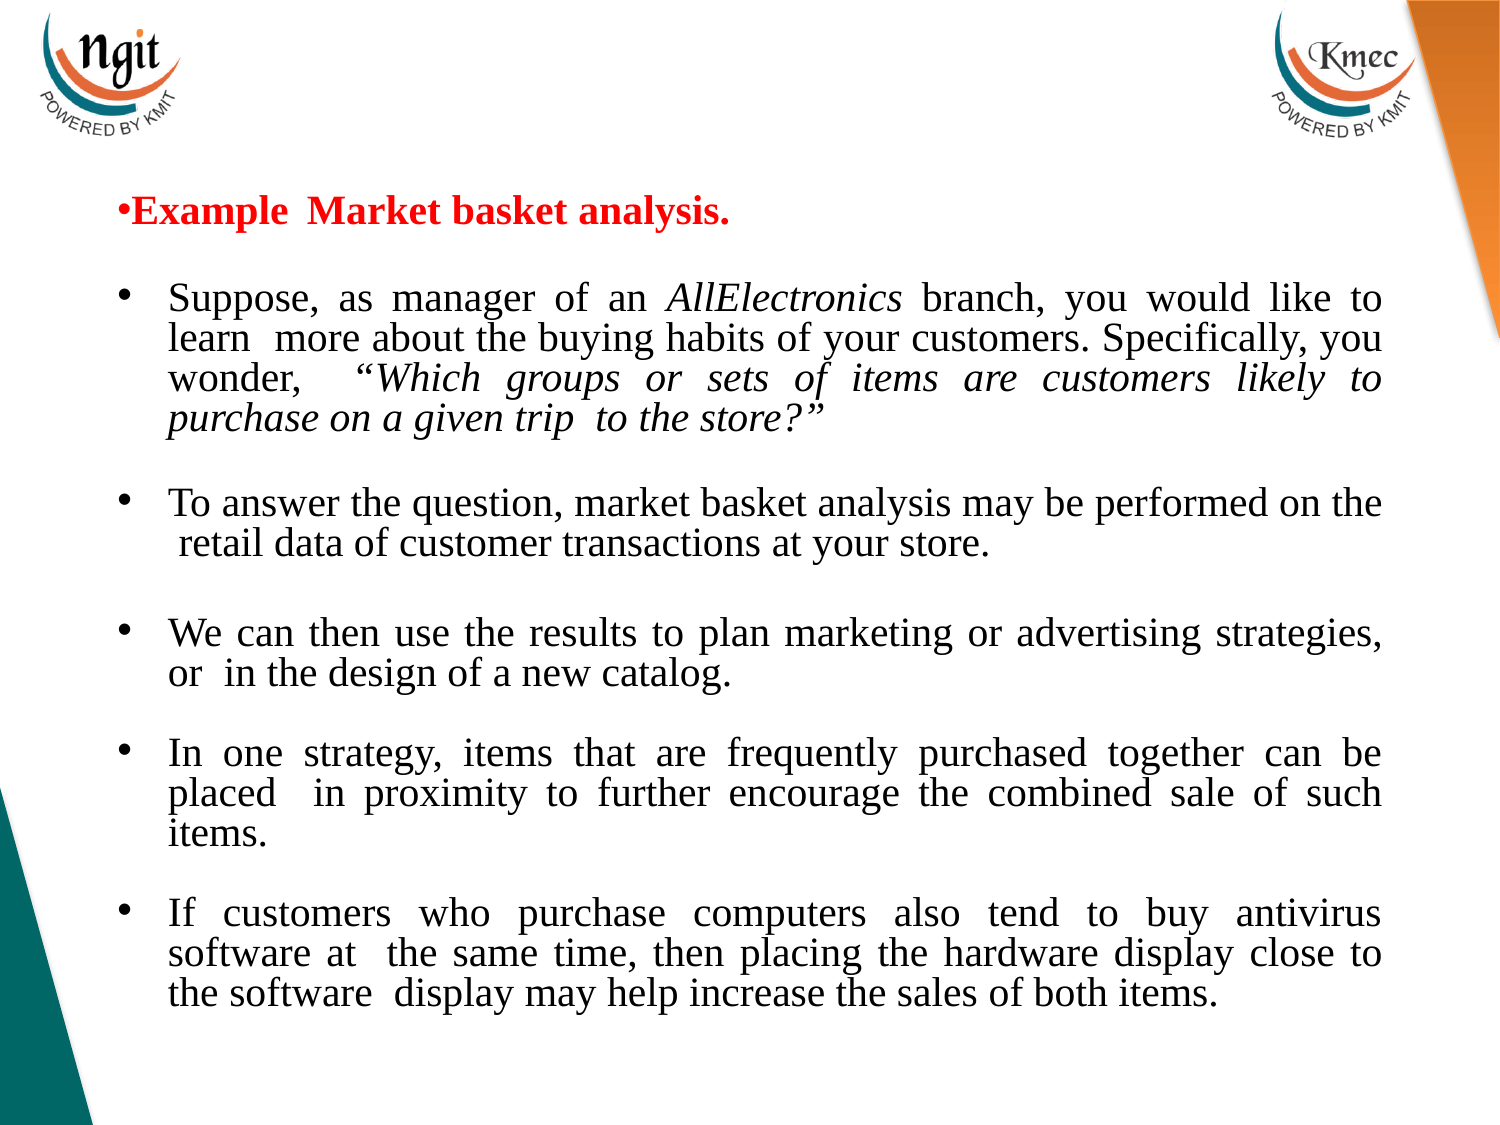

Example Market basket analysis.

Suppose, as manager of an AllElectronics branch, you would like to learn  more about the buying habits of your customers. Specifically, you wonder,  “Which groups or sets of items are customers likely to purchase on a given trip  to the store?”

To answer the question, market basket analysis may be performed on the  retail data of customer transactions at your store.

We can then use the results to plan marketing or advertising strategies, or  in the design of a new catalog.

In one strategy, items that are frequently purchased together can be placed  in proximity to further encourage the combined sale of such items.

If customers who purchase computers also tend to buy antivirus software at  the same time, then placing the hardware display close to the software  display may help increase the sales of both items.